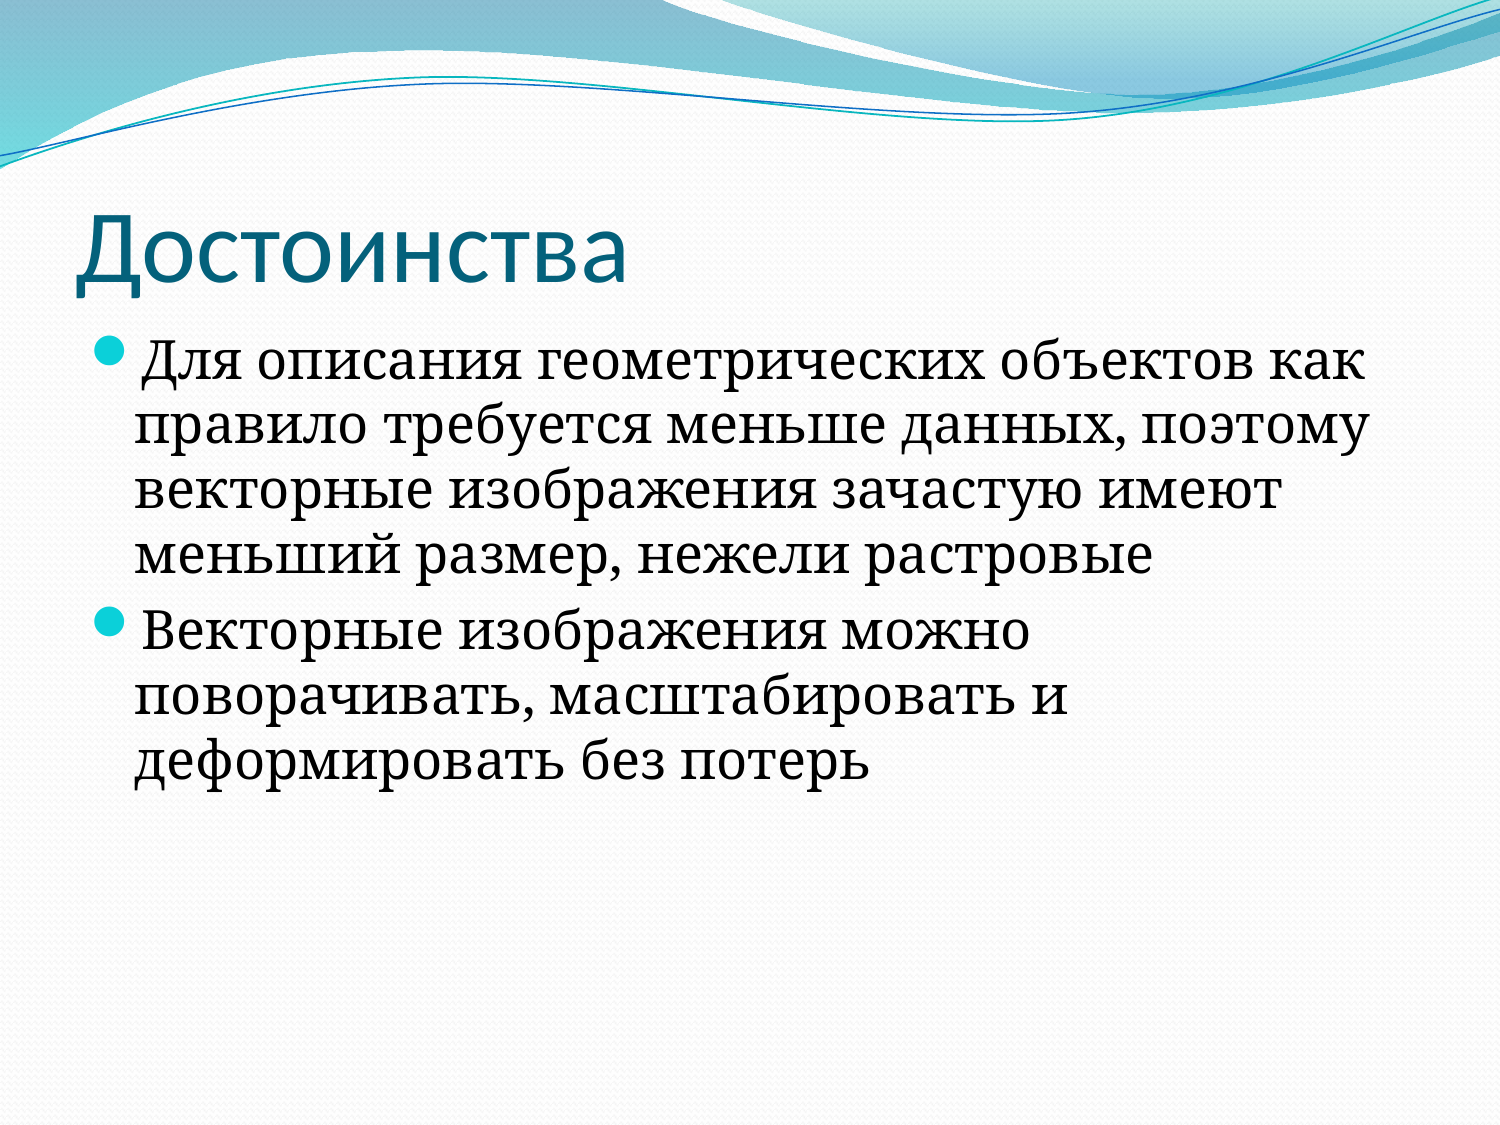

# Достоинства
Для описания геометрических объектов как правило требуется меньше данных, поэтому векторные изображения зачастую имеют меньший размер, нежели растровые
Векторные изображения можно поворачивать, масштабировать и деформировать без потерь